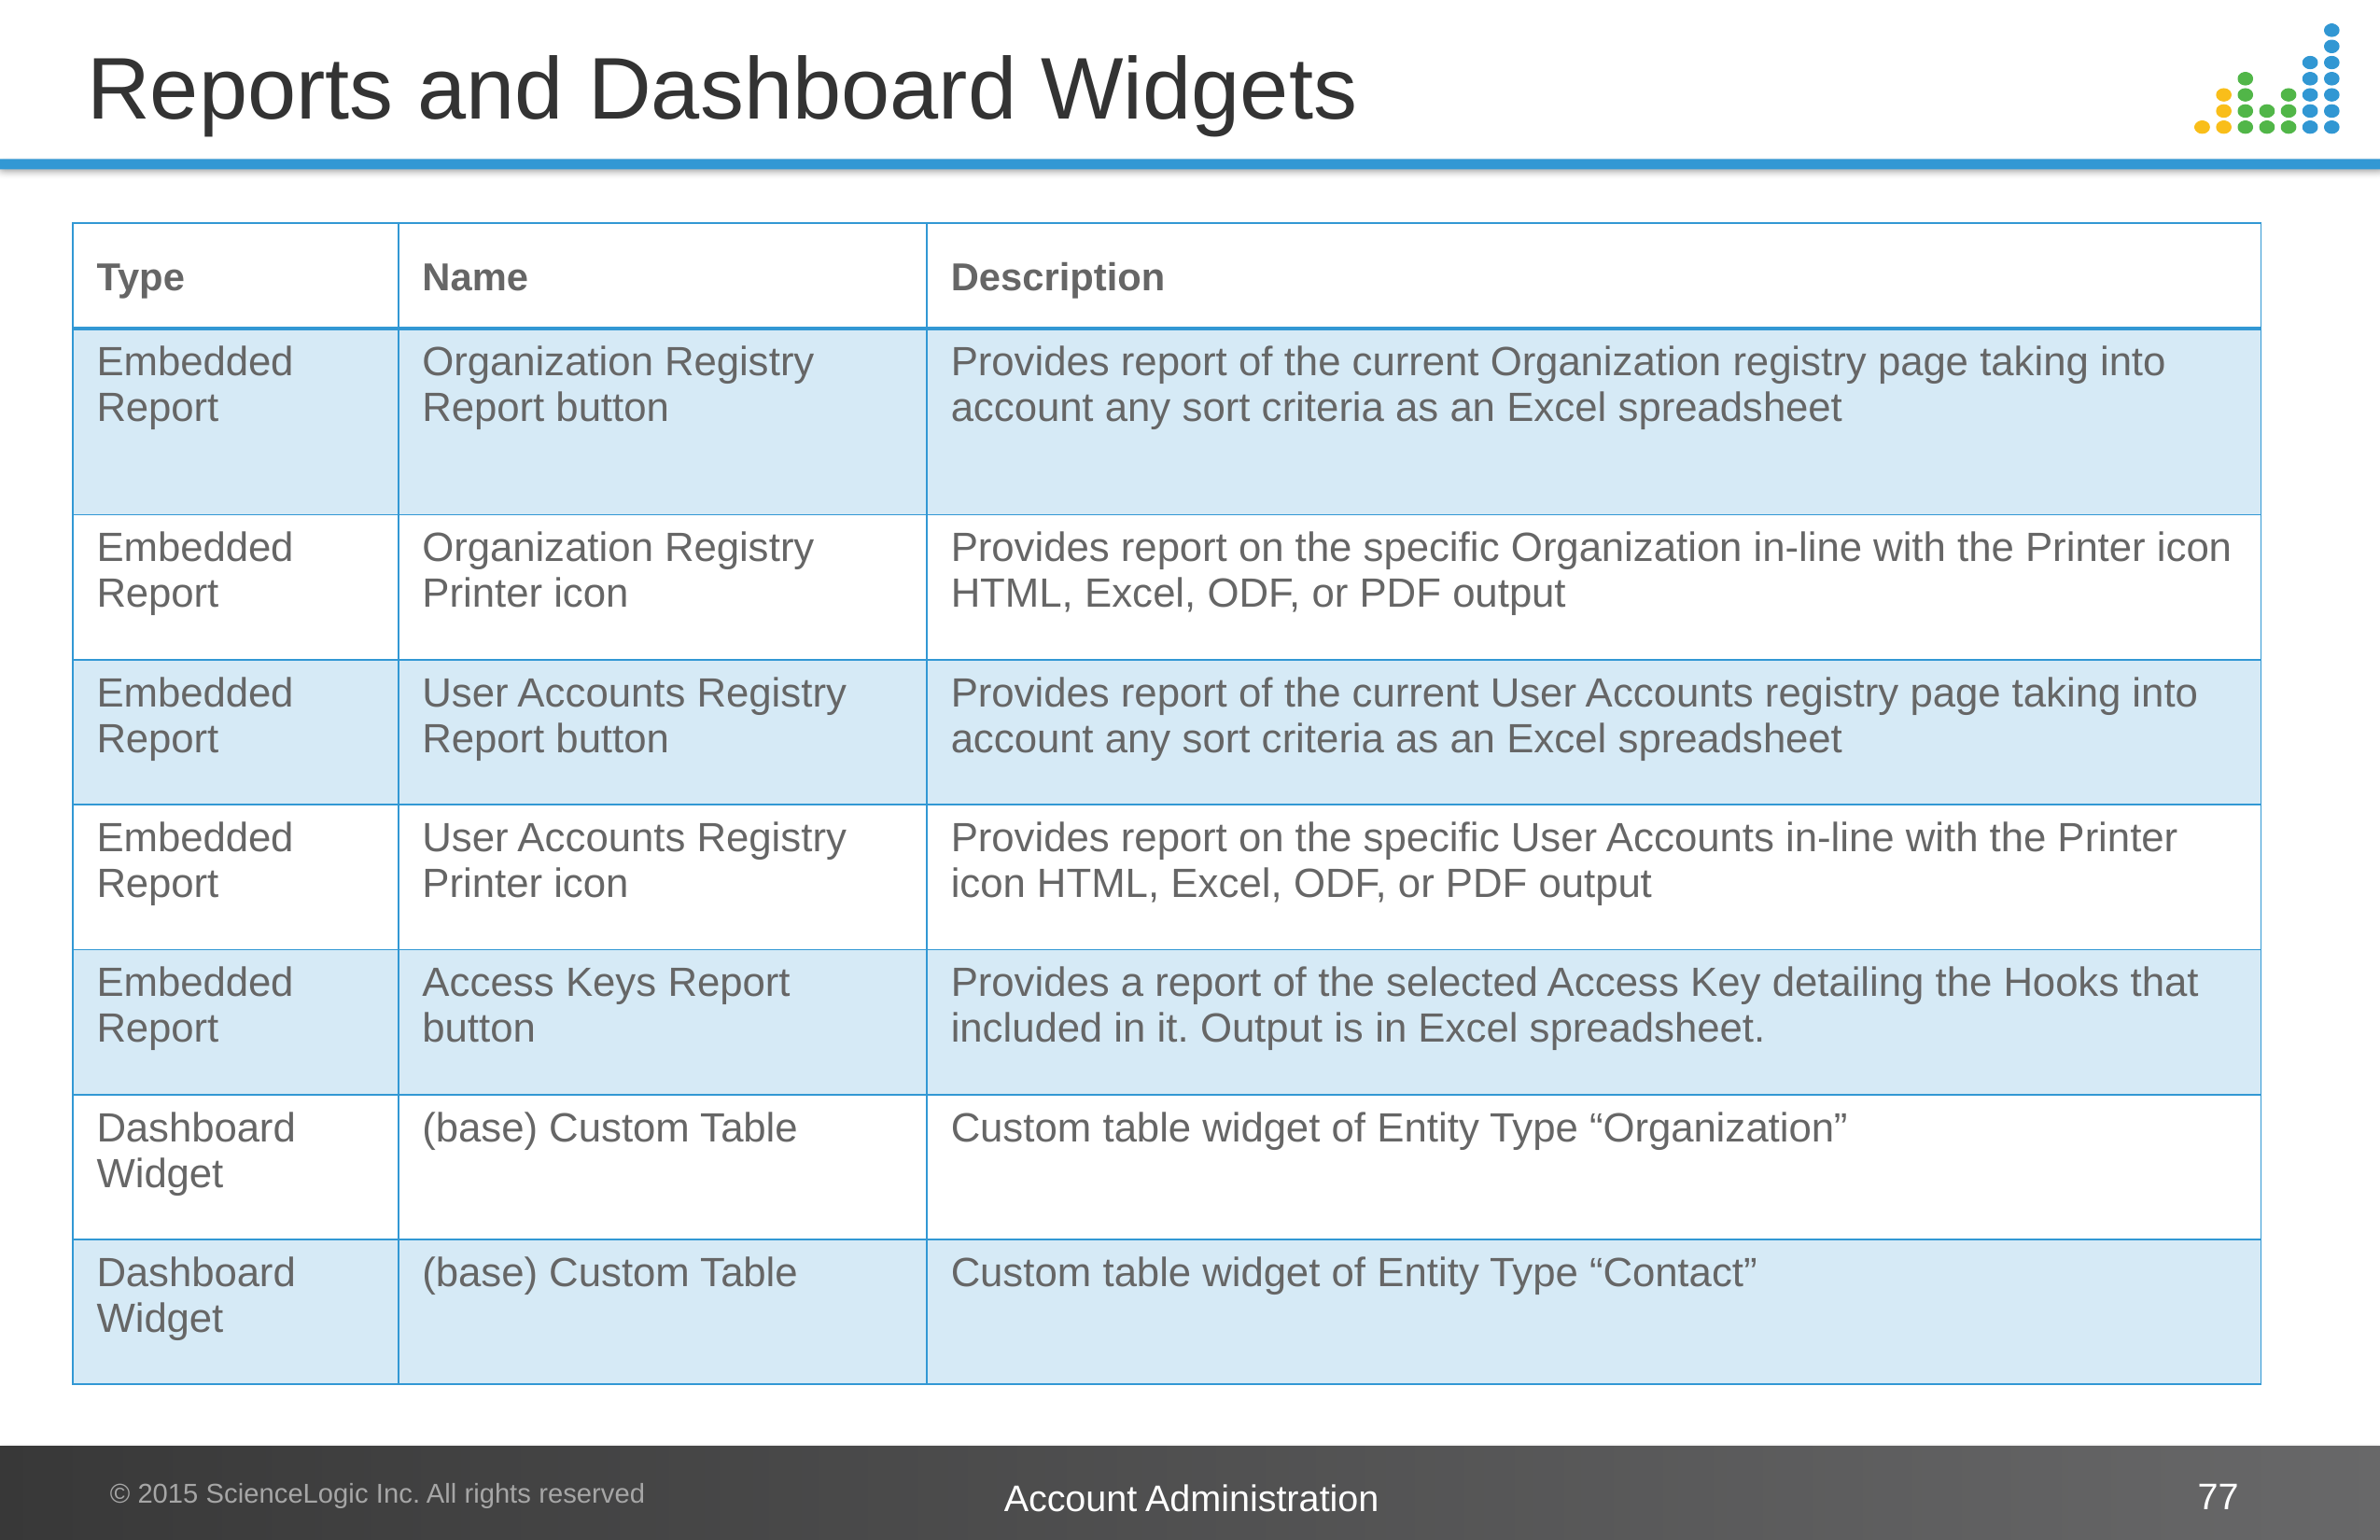

# Reports and Dashboard Widgets
| Type | Name | Description |
| --- | --- | --- |
| Embedded Report | Organization Registry Report button | Provides report of the current Organization registry page taking into account any sort criteria as an Excel spreadsheet |
| Embedded Report | Organization Registry Printer icon | Provides report on the specific Organization in-line with the Printer icon HTML, Excel, ODF, or PDF output |
| Embedded Report | User Accounts Registry Report button | Provides report of the current User Accounts registry page taking into account any sort criteria as an Excel spreadsheet |
| Embedded Report | User Accounts Registry Printer icon | Provides report on the specific User Accounts in-line with the Printer icon HTML, Excel, ODF, or PDF output |
| Embedded Report | Access Keys Report button | Provides a report of the selected Access Key detailing the Hooks that included in it. Output is in Excel spreadsheet. |
| Dashboard Widget | (base) Custom Table | Custom table widget of Entity Type “Organization” |
| Dashboard Widget | (base) Custom Table | Custom table widget of Entity Type “Contact” |
Account Administration
77